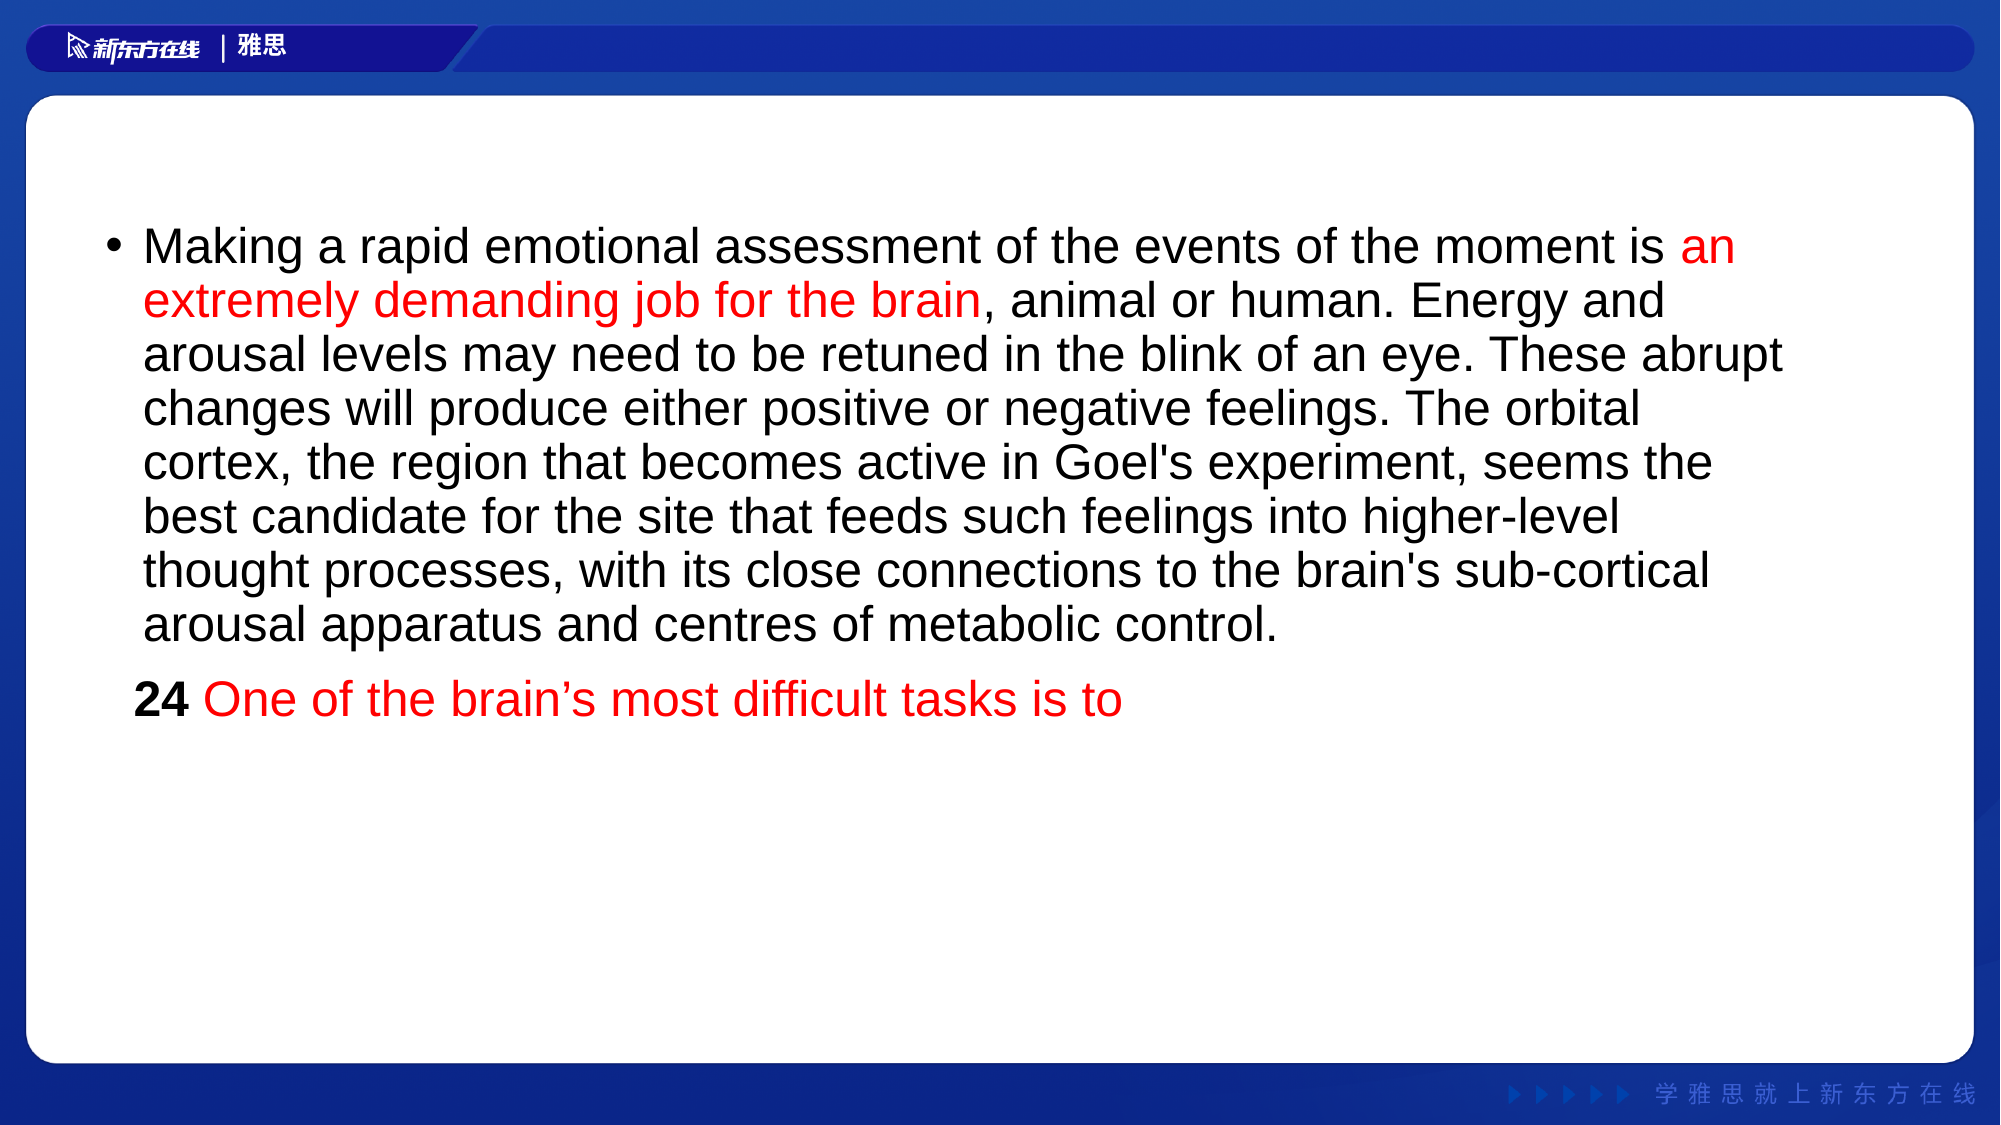

Making a rapid emotional assessment of the events of the moment is an extremely demanding job for the brain, animal or human. Energy and arousal levels may need to be retuned in the blink of an eye. These abrupt changes will produce either positive or negative feelings. The orbital cortex, the region that becomes active in Goel's experiment, seems the best candidate for the site that feeds such feelings into higher-level thought processes, with its close connections to the brain's sub-cortical arousal apparatus and centres of metabolic control.
  24 One of the brain’s most difficult tasks is to